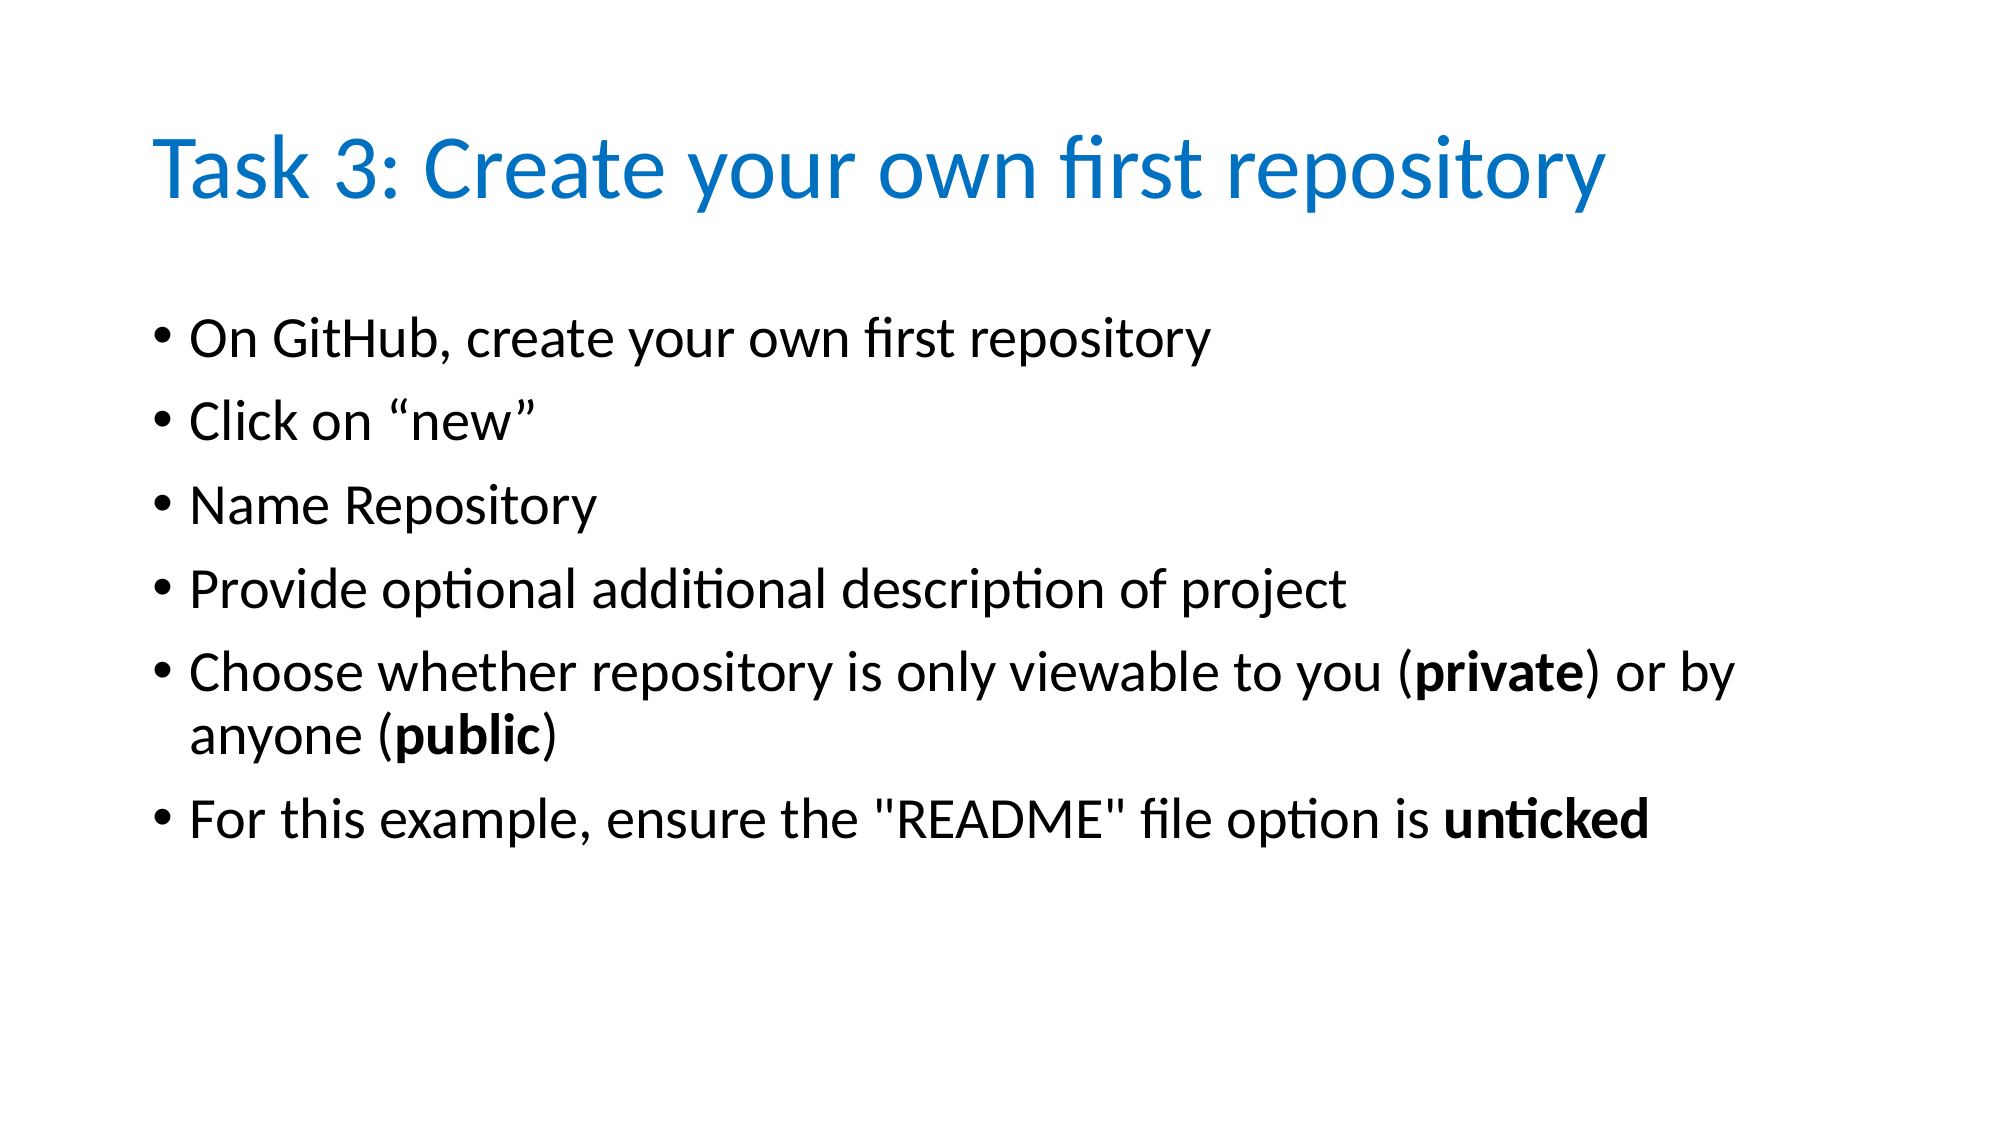

# Task 3: Create your own first repository
On GitHub, create your own first repository
Click on “new”
Name Repository
Provide optional additional description of project
Choose whether repository is only viewable to you (private) or by anyone (public)
For this example, ensure the "README" file option is unticked